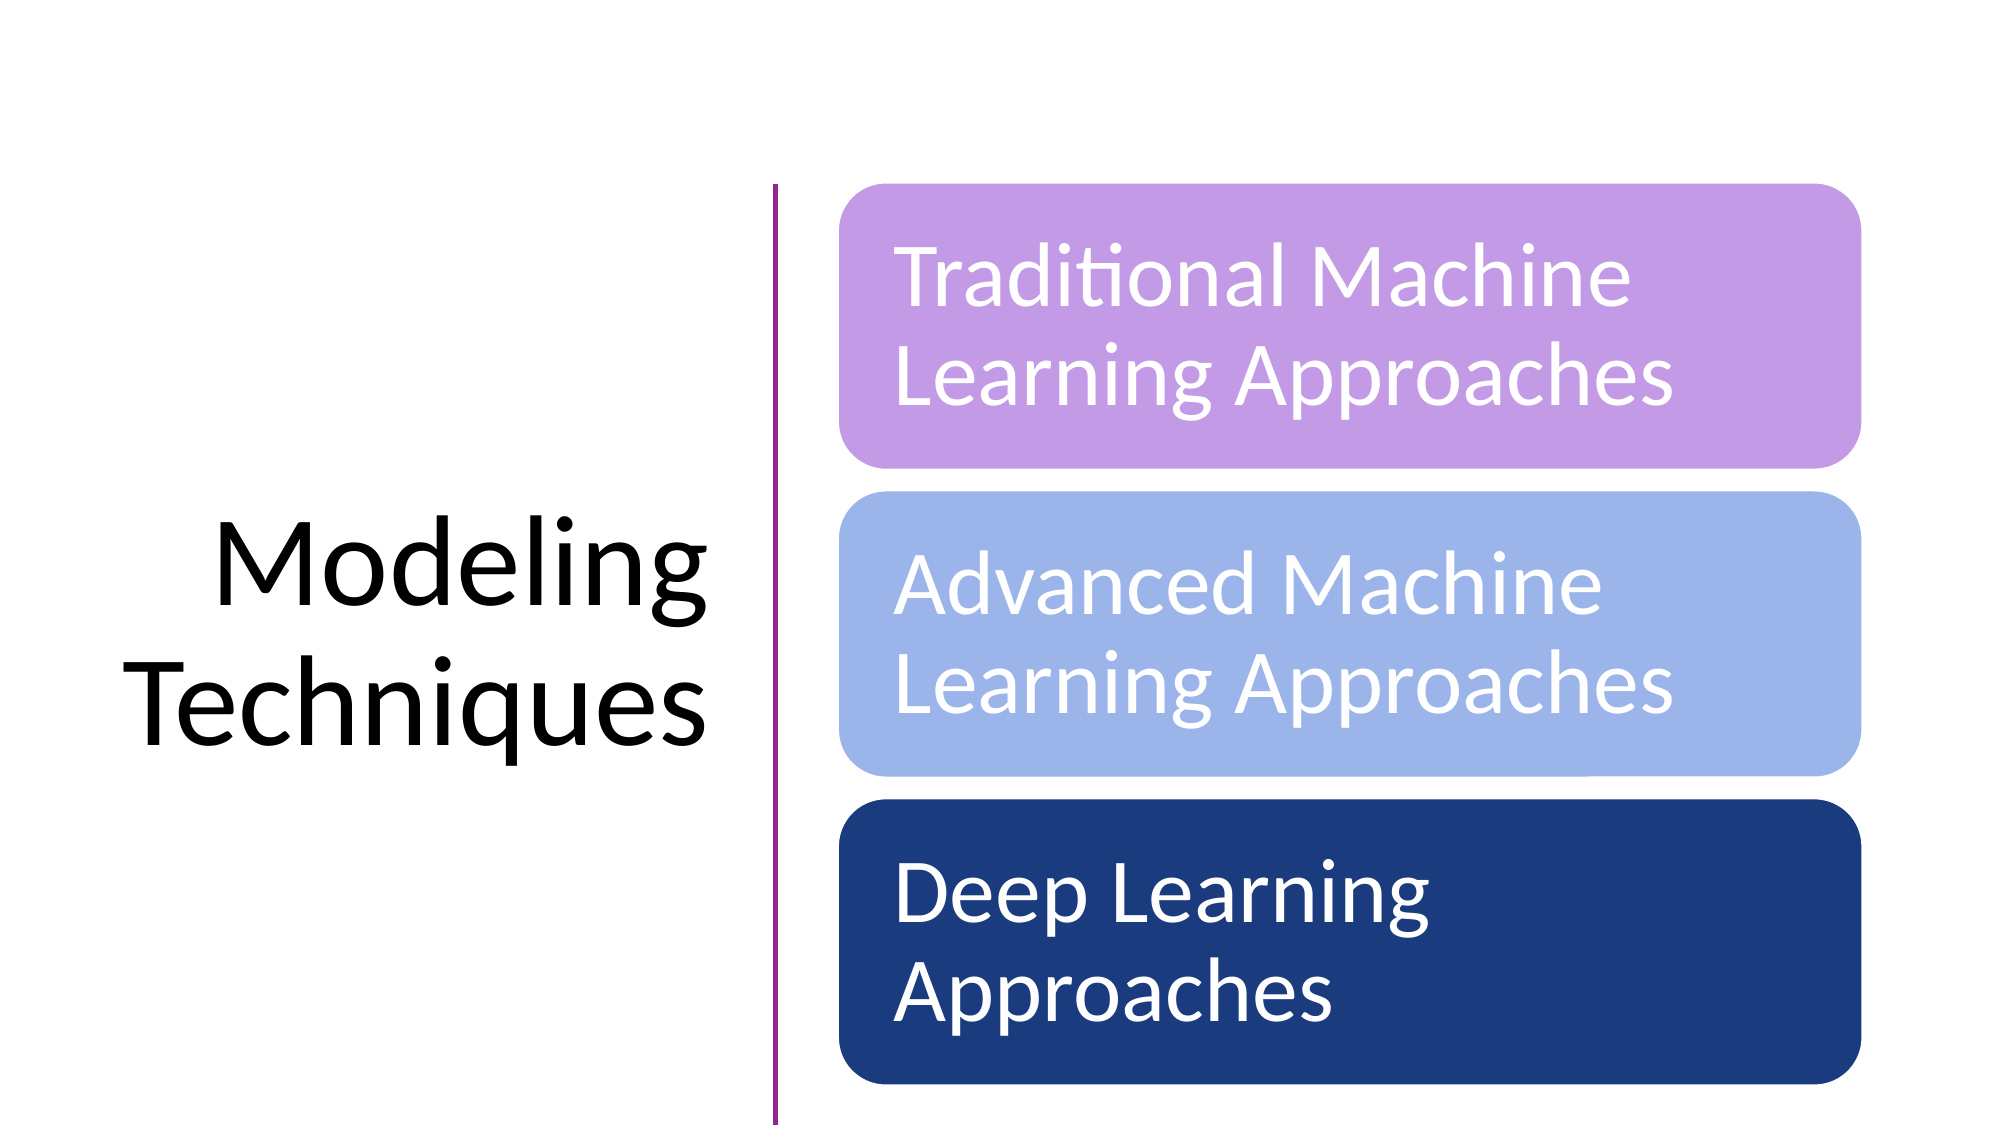

# Modeling Techniques
Traditional Machine Learning Approaches
Advanced Machine Learning Approaches
Deep Learning Approaches